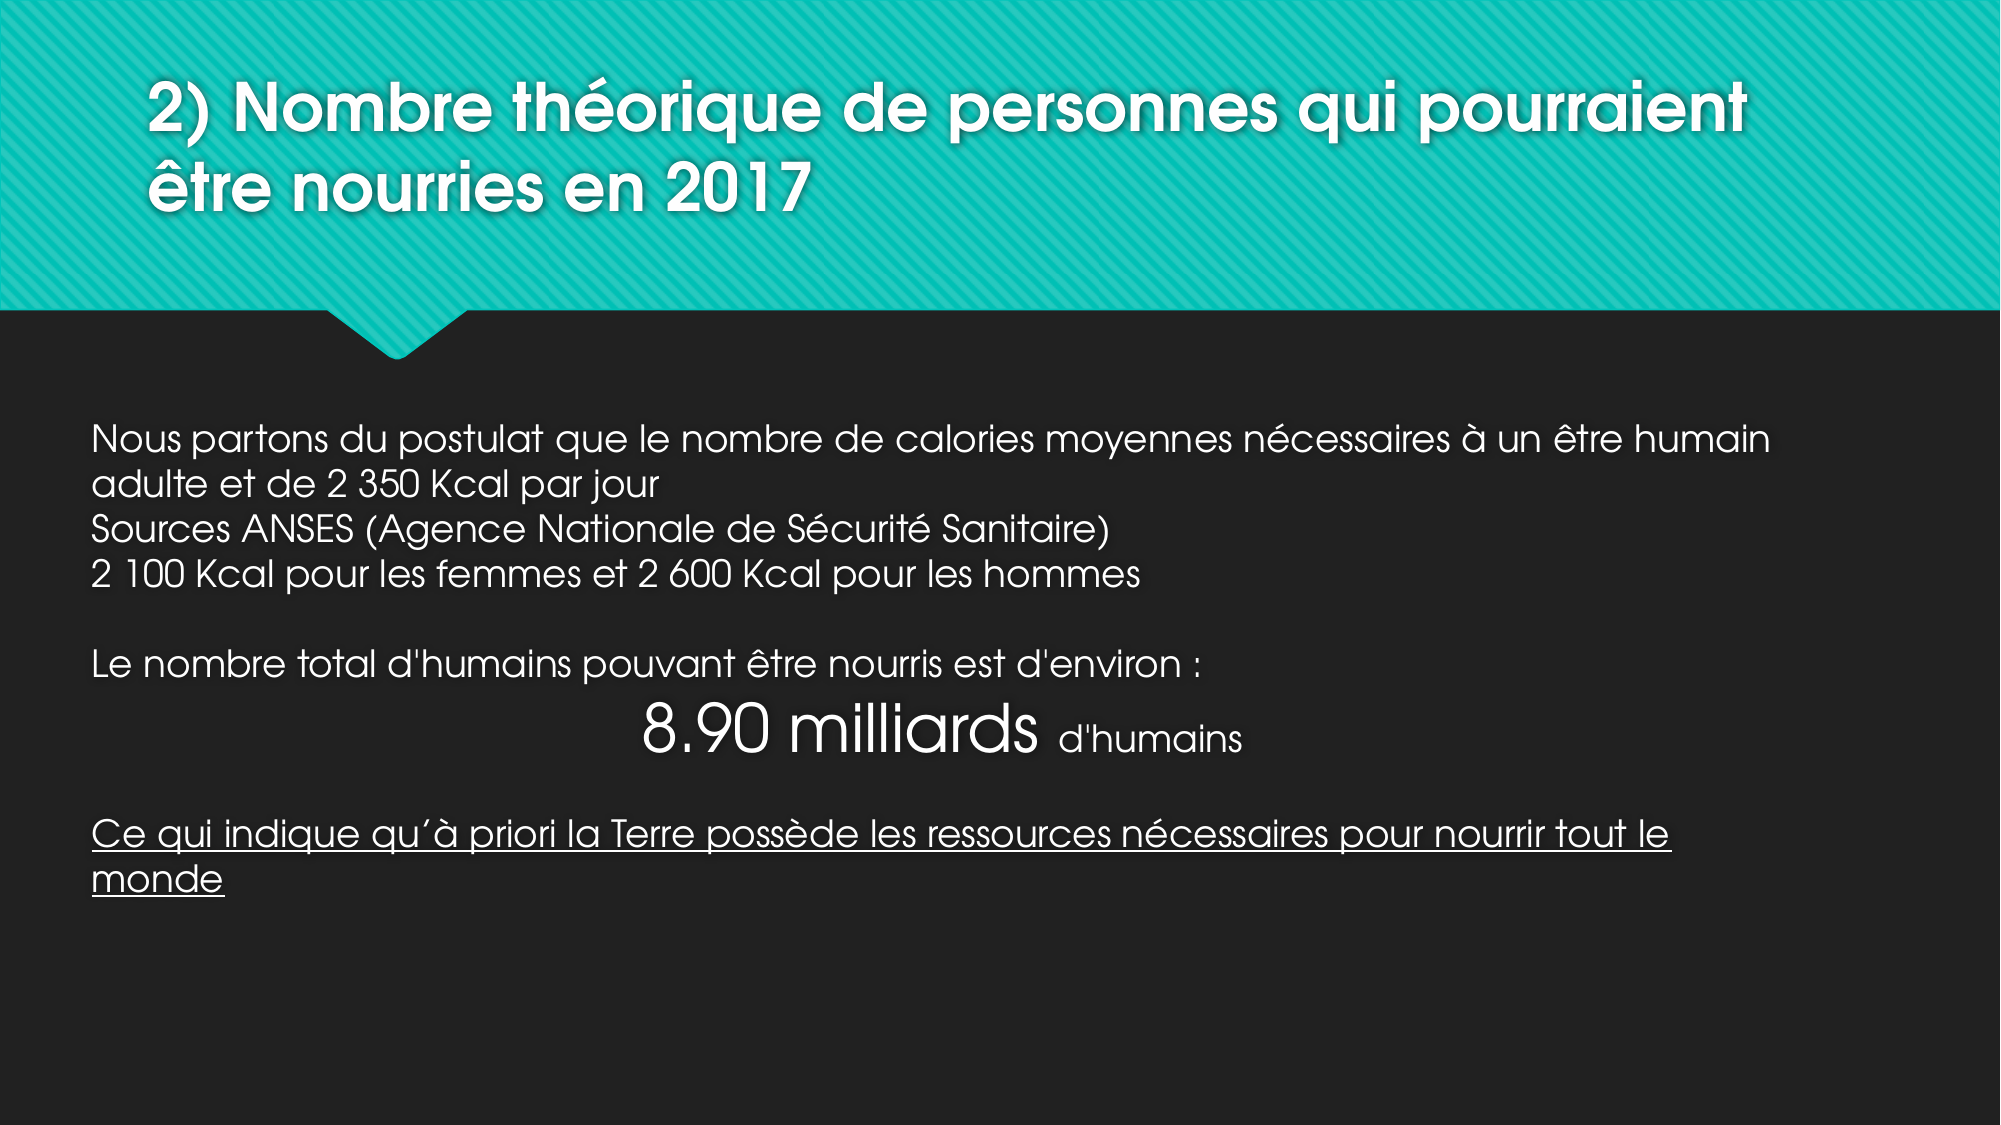

# 2) Nombre théorique de personnes qui pourraient être nourries en 2017
Nous partons du postulat que le nombre de calories moyennes nécessaires à un être humain adulte et de 2 350 Kcal par jour
Sources ANSES (Agence Nationale de Sécurité Sanitaire)
2 100 Kcal pour les femmes et 2 600 Kcal pour les hommes

Le nombre total d'humains pouvant être nourris est d'environ :
8.90 milliards d'humains

Ce qui indique qu’à priori la Terre possède les ressources nécessaires pour nourrir tout le monde